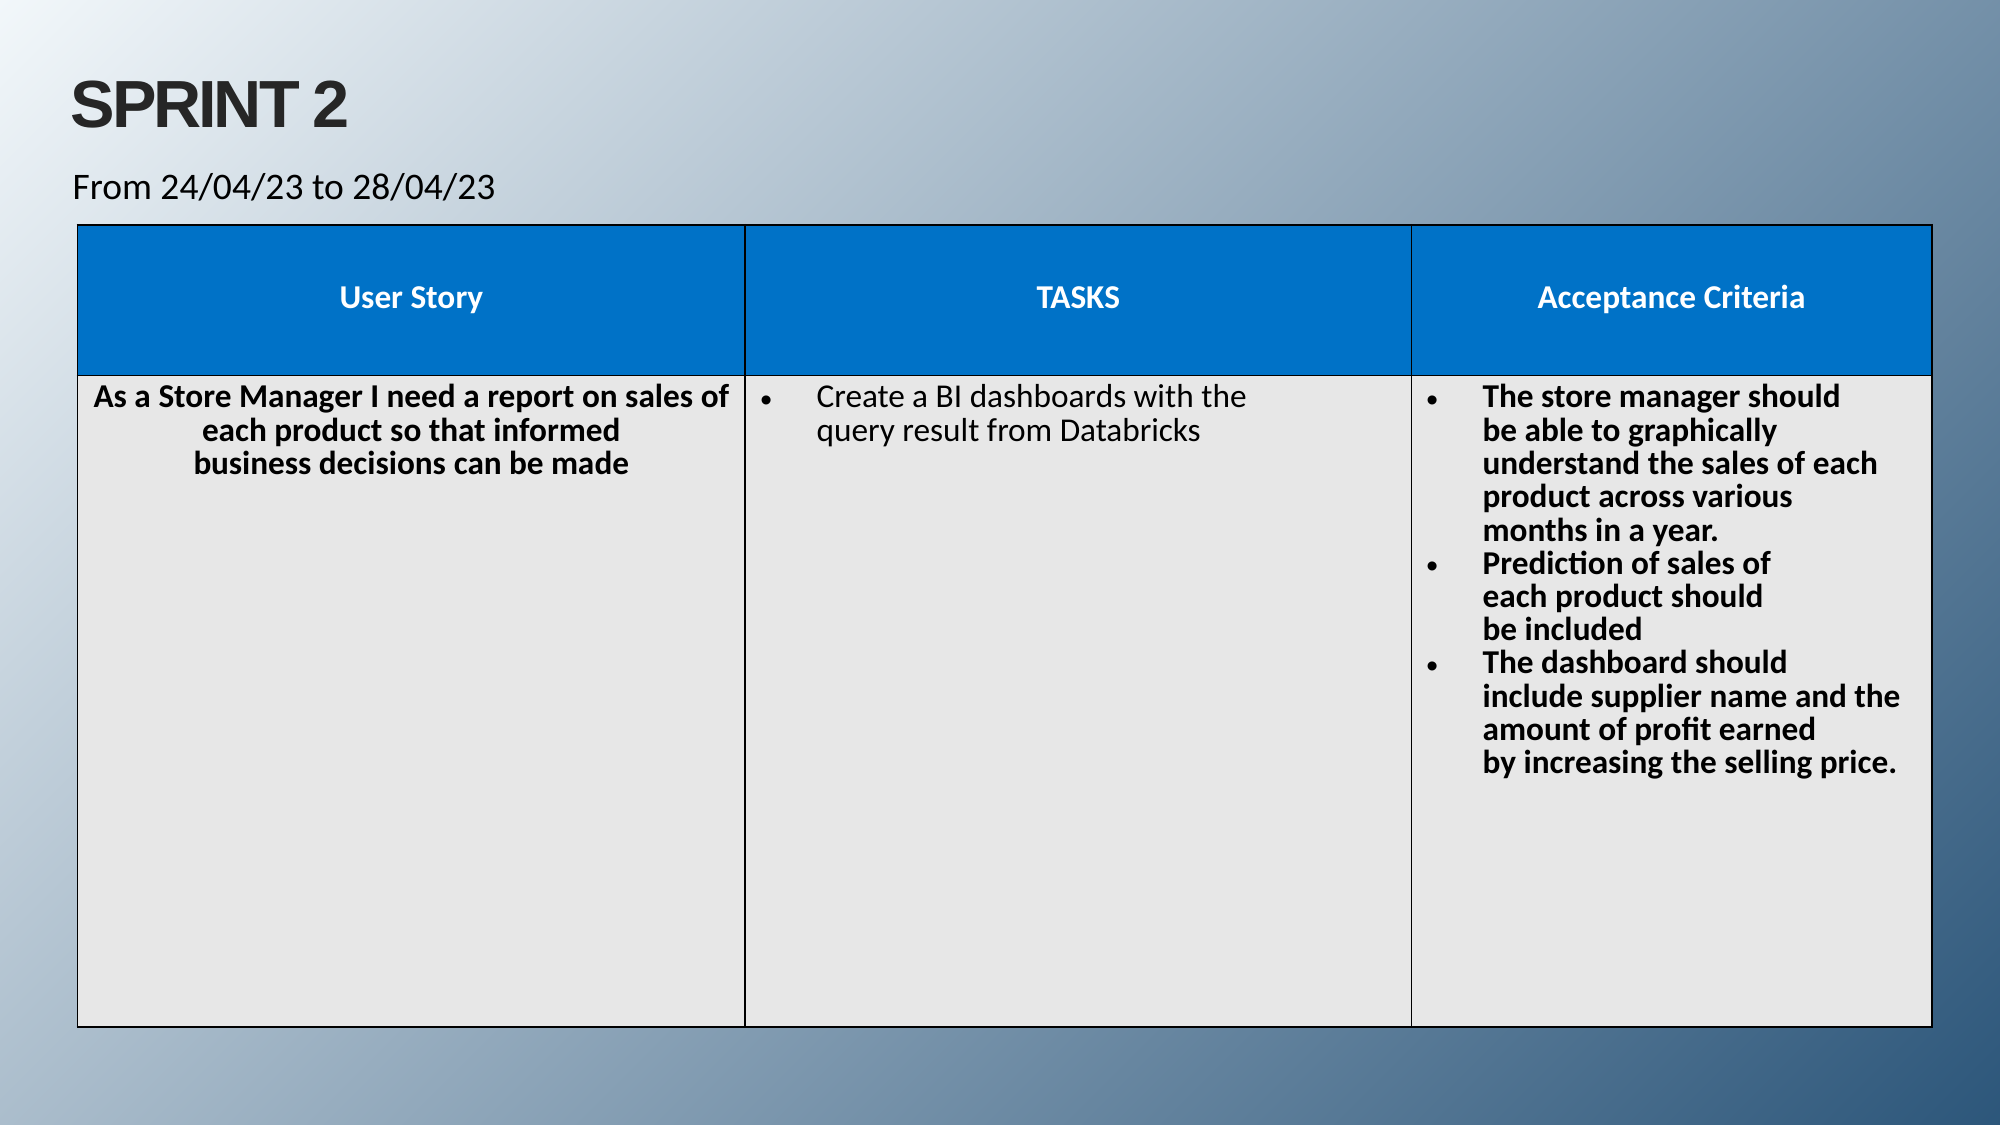

# SPRINT 2
From 24/04/23 to 28/04/23
| User Story​ | TASKS​ | Acceptance Criteria​ |
| --- | --- | --- |
| As a Store Manager I need a report on sales of each product so that informed business decisions can be made​ ​ ​ ​ | Create a BI dashboards with the query result from Databricks​ ​ | The store manager should be able to graphically understand the sales of each product across various months in a year.​ Prediction of sales of each product should be included​ The dashboard should include supplier name and the amount of profit earned by increasing the selling price.​ |